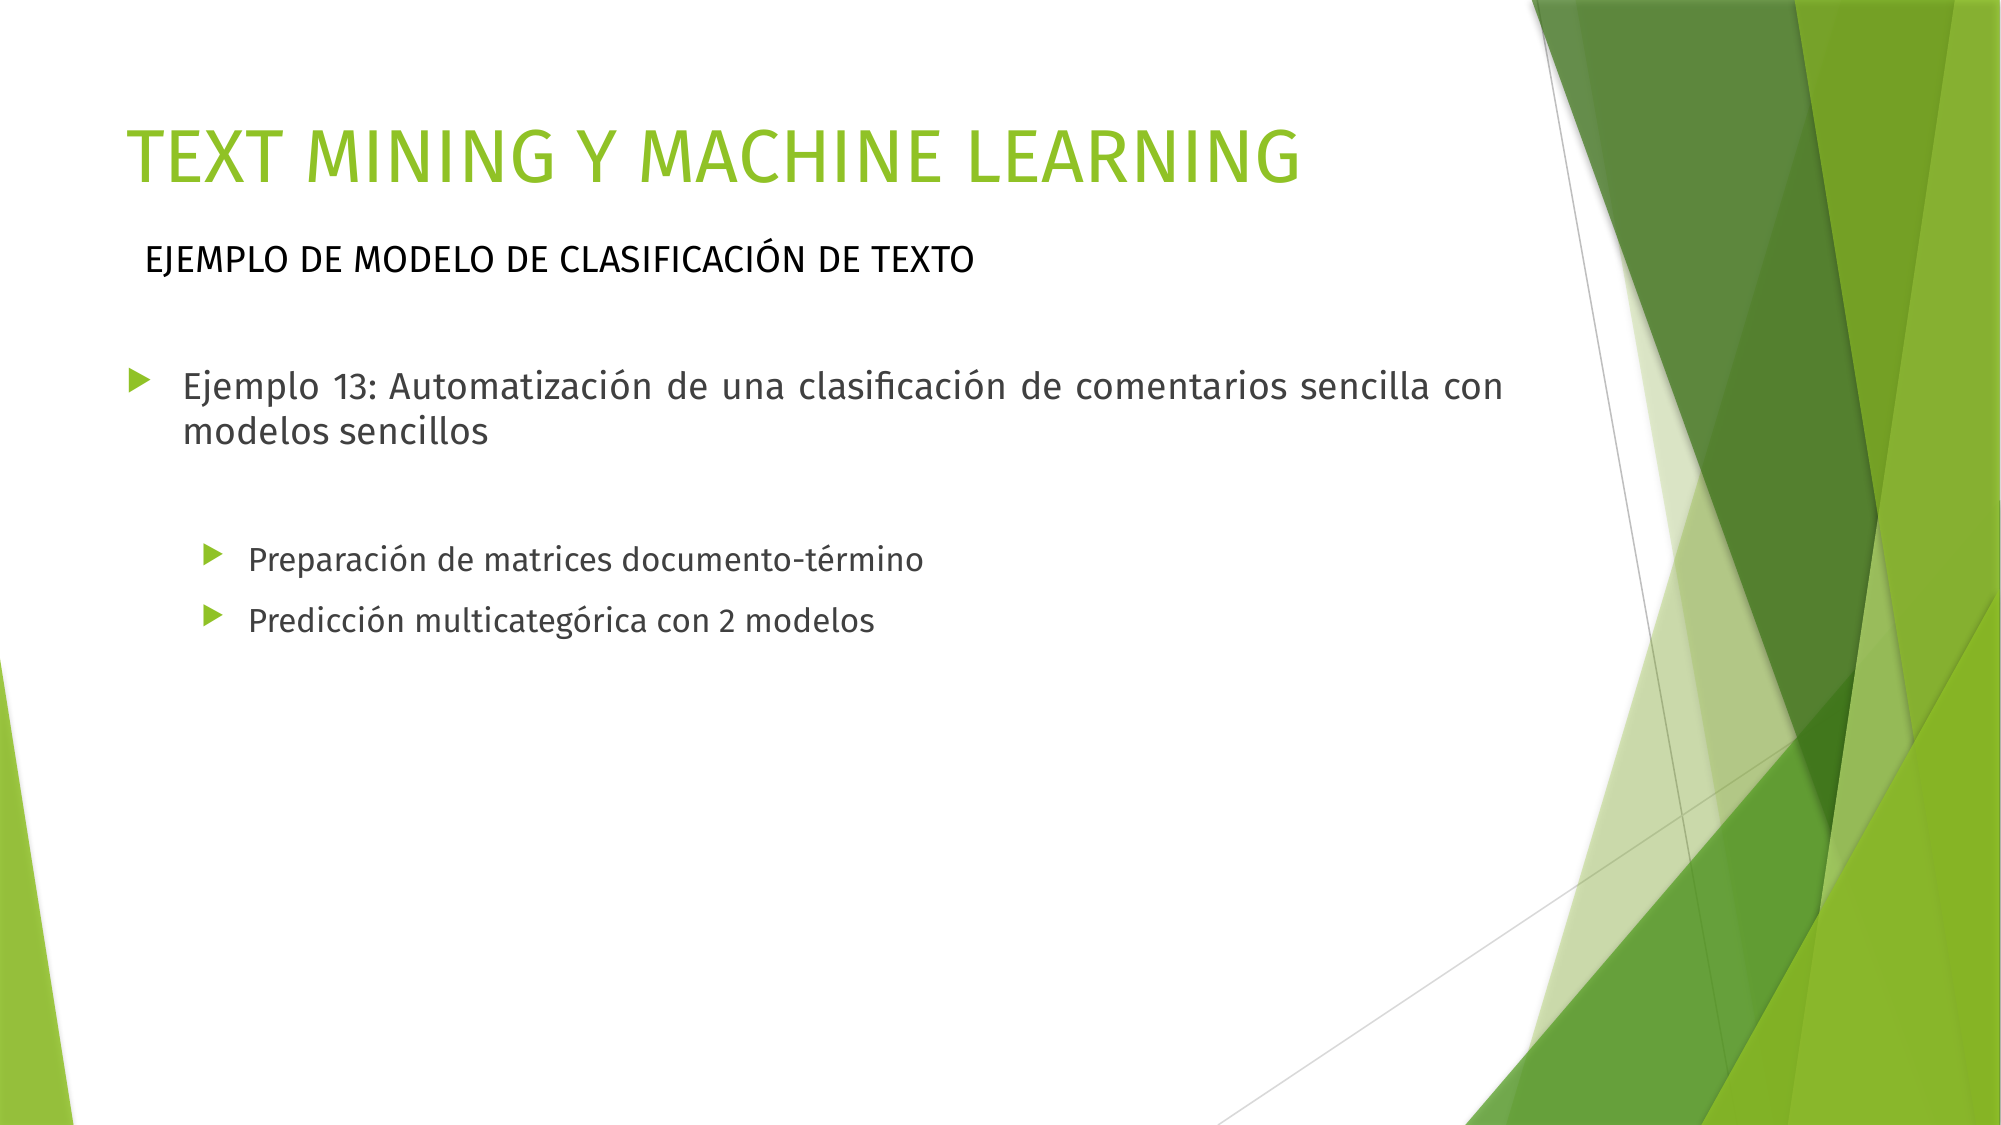

# TEXT MINING Y MACHINE LEARNING
EJEMPLO DE MODELO DE CLASIFICACIÓN DE TEXTO
Ejemplo 13: Automatización de una clasificación de comentarios sencilla con modelos sencillos

Preparación de matrices documento-término
Predicción multicategórica con 2 modelos